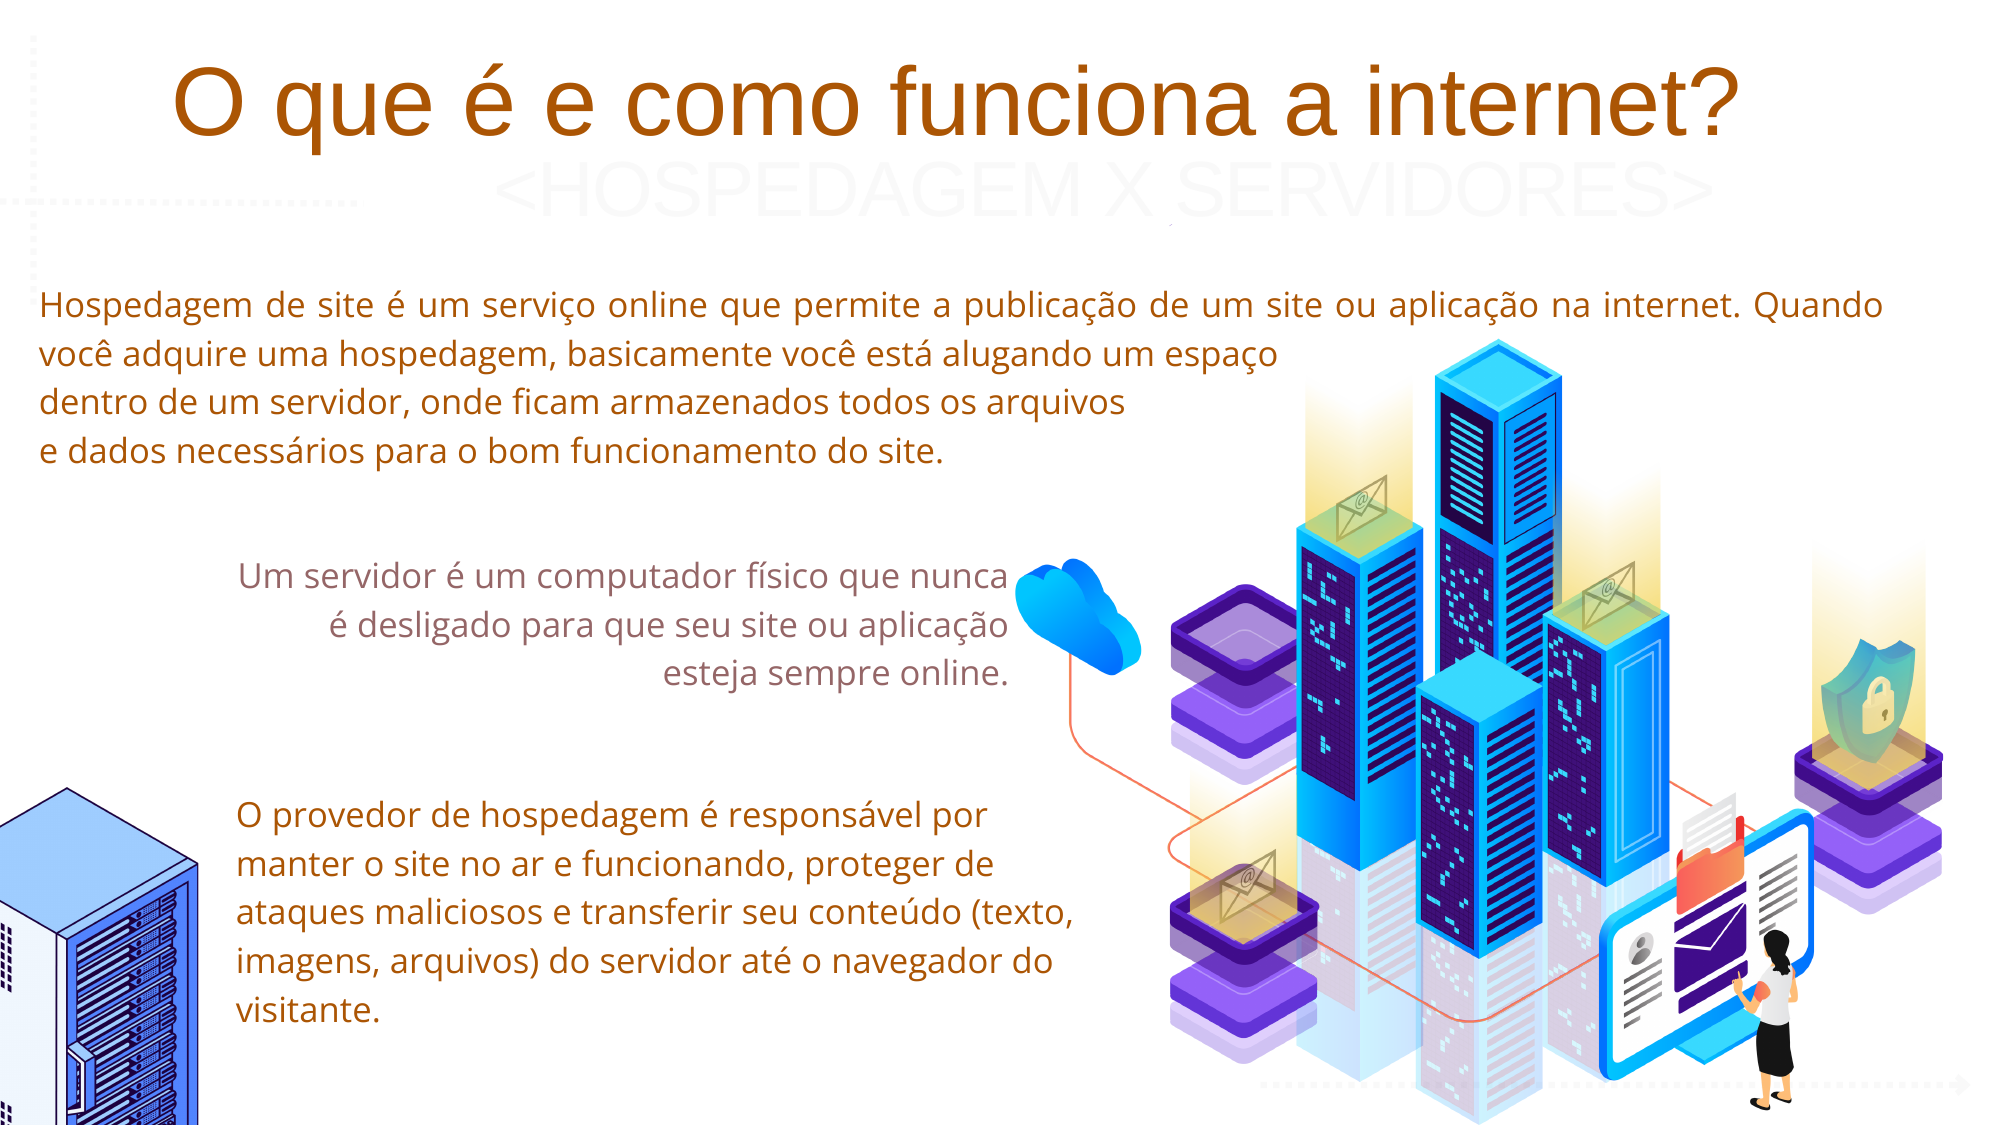

O que é e como funciona a internet?

<HOSPEDAGEM X SERVIDORES>

Hospedagem de site é um serviço online que permite a publicação de um site ou aplicação na internet. Quando você adquire uma hospedagem, basicamente você está alugando um espaço
dentro de um servidor, onde ficam armazenados todos os arquivos
e dados necessários para o bom funcionamento do site.

Um servidor é um computador físico que nunca é desligado para que seu site ou aplicação esteja sempre online.

O provedor de hospedagem é responsável por manter o site no ar e funcionando, proteger de ataques maliciosos e transferir seu conteúdo (texto, imagens, arquivos) do servidor até o navegador do visitante.